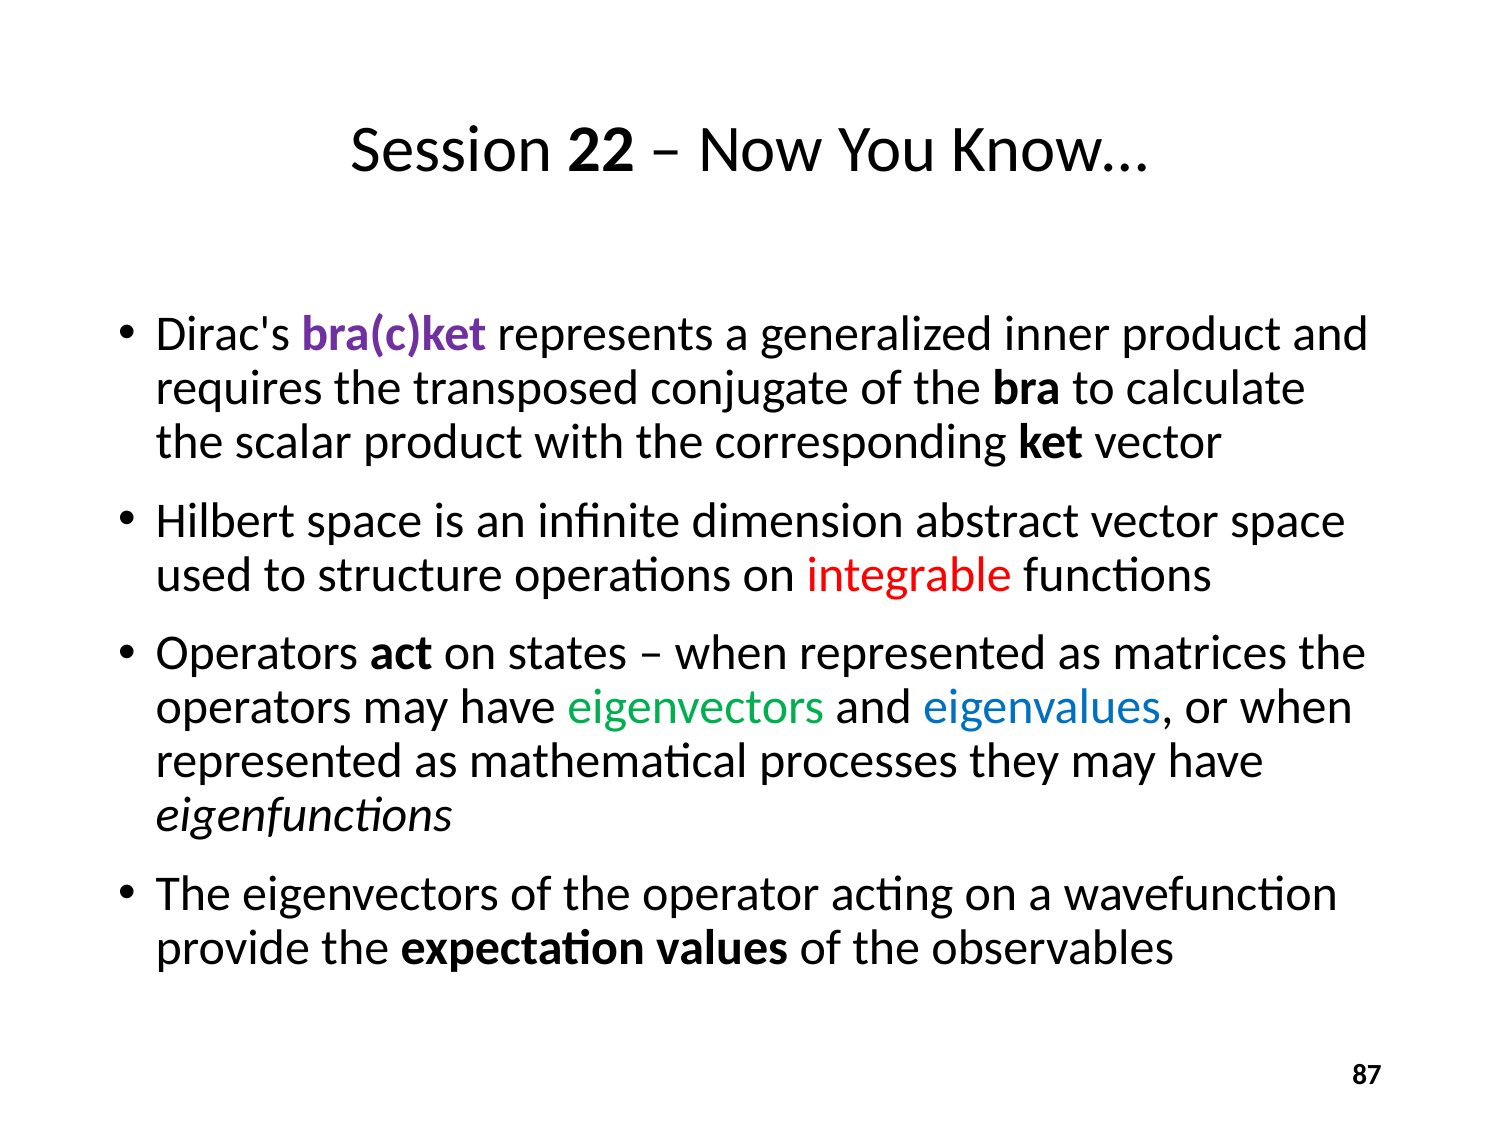

# Session 22 – Now You Know…
Dirac's bra(c)ket represents a generalized inner product and requires the transposed conjugate of the bra to calculate the scalar product with the corresponding ket vector
Hilbert space is an infinite dimension abstract vector space used to structure operations on integrable functions
Operators act on states – when represented as matrices the operators may have eigenvectors and eigenvalues, or when represented as mathematical processes they may have eigenfunctions
The eigenvectors of the operator acting on a wavefunction provide the expectation values of the observables

87